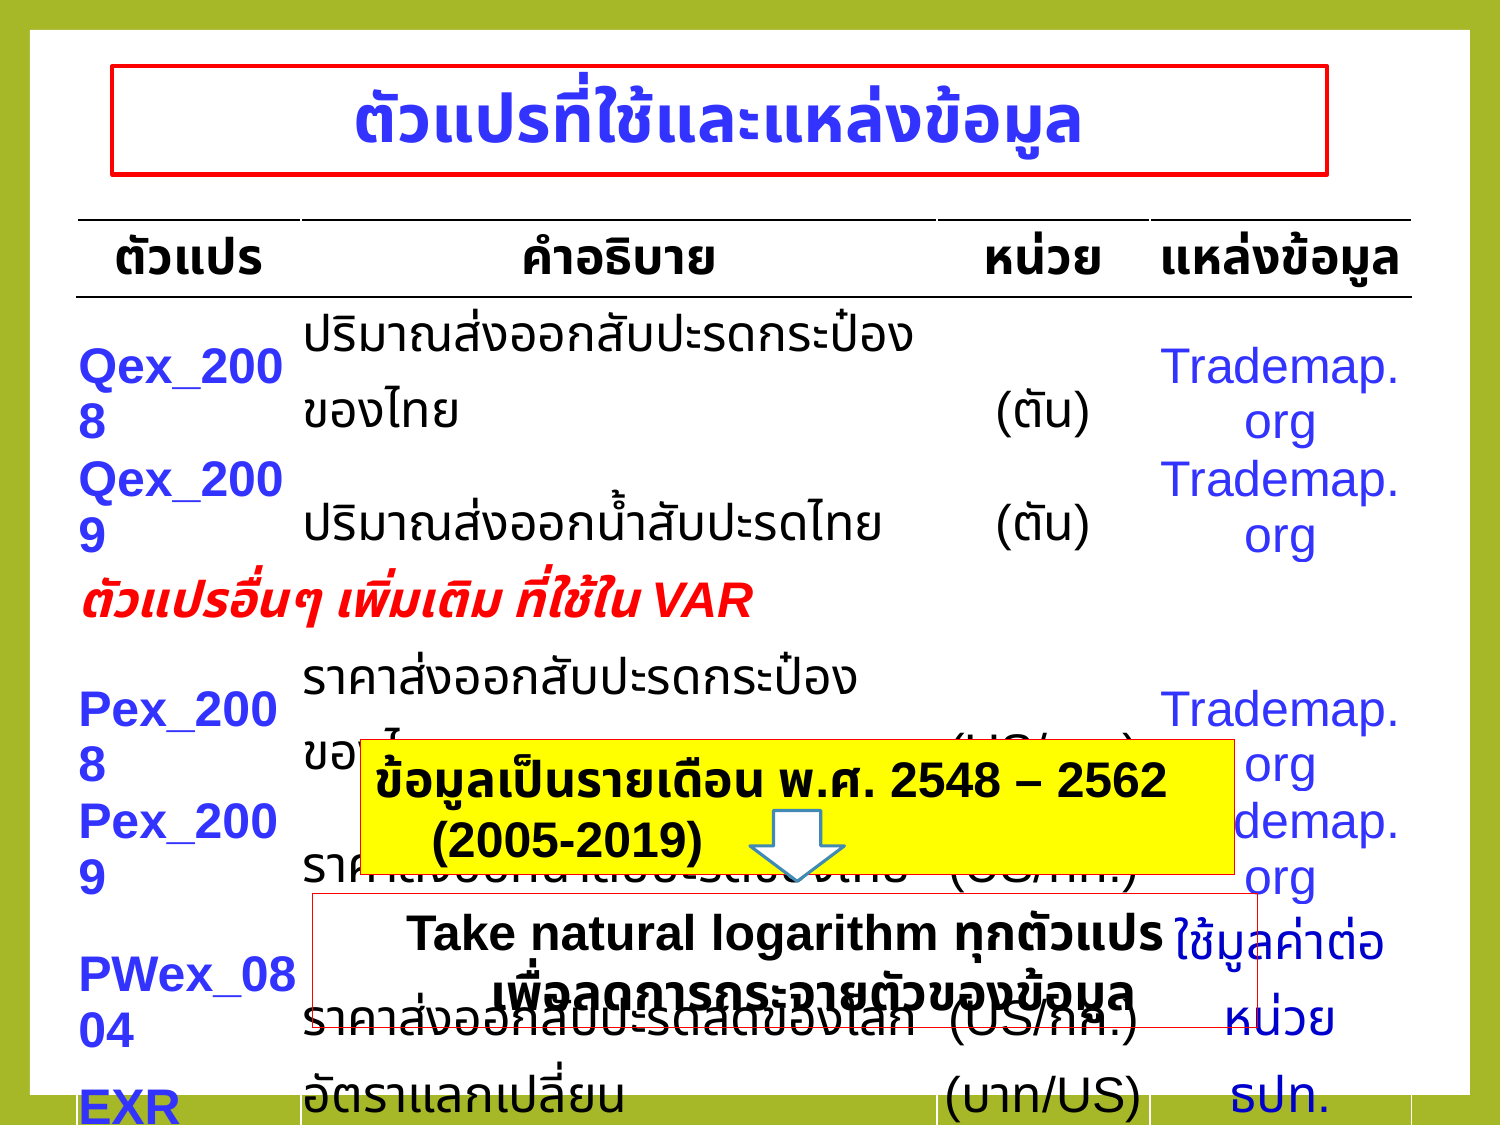

# ตัวแปรที่ใช้และแหล่งข้อมูล
| ตัวแปร | คำอธิบาย | หน่วย | แหล่งข้อมูล |
| --- | --- | --- | --- |
| Qex\_2008 | ปริมาณส่งออกสับปะรดกระป๋องของไทย | (ตัน) | Trademap.org |
| Qex\_2009 | ปริมาณส่งออกน้ำสับปะรดไทย | (ตัน) | Trademap.org |
| ตัวแปรอื่นๆ เพิ่มเติม ที่ใช้ใน VAR |  |  |  |
| Pex\_2008 | ราคาส่งออกสับปะรดกระป๋องของไทย | (US/กก.) | Trademap.org |
| Pex\_2009 | ราคาส่งออกน้ำสับปะรดของไทย | (US/กก.) | Trademap.org |
| PWex\_0804 | ราคาส่งออกสับปะรดสดของโลก | (US/กก.) | ใช้มูลค่าต่อหน่วย |
| EXR | อัตราแลกเปลี่ยน | (บาท/US) | ธปท. |
ข้อมูลเป็นรายเดือน พ.ศ. 2548 – 2562 (2005-2019)

Take natural logarithm ทุกตัวแปร
เพื่อลดการกระจายตัวของข้อมูล